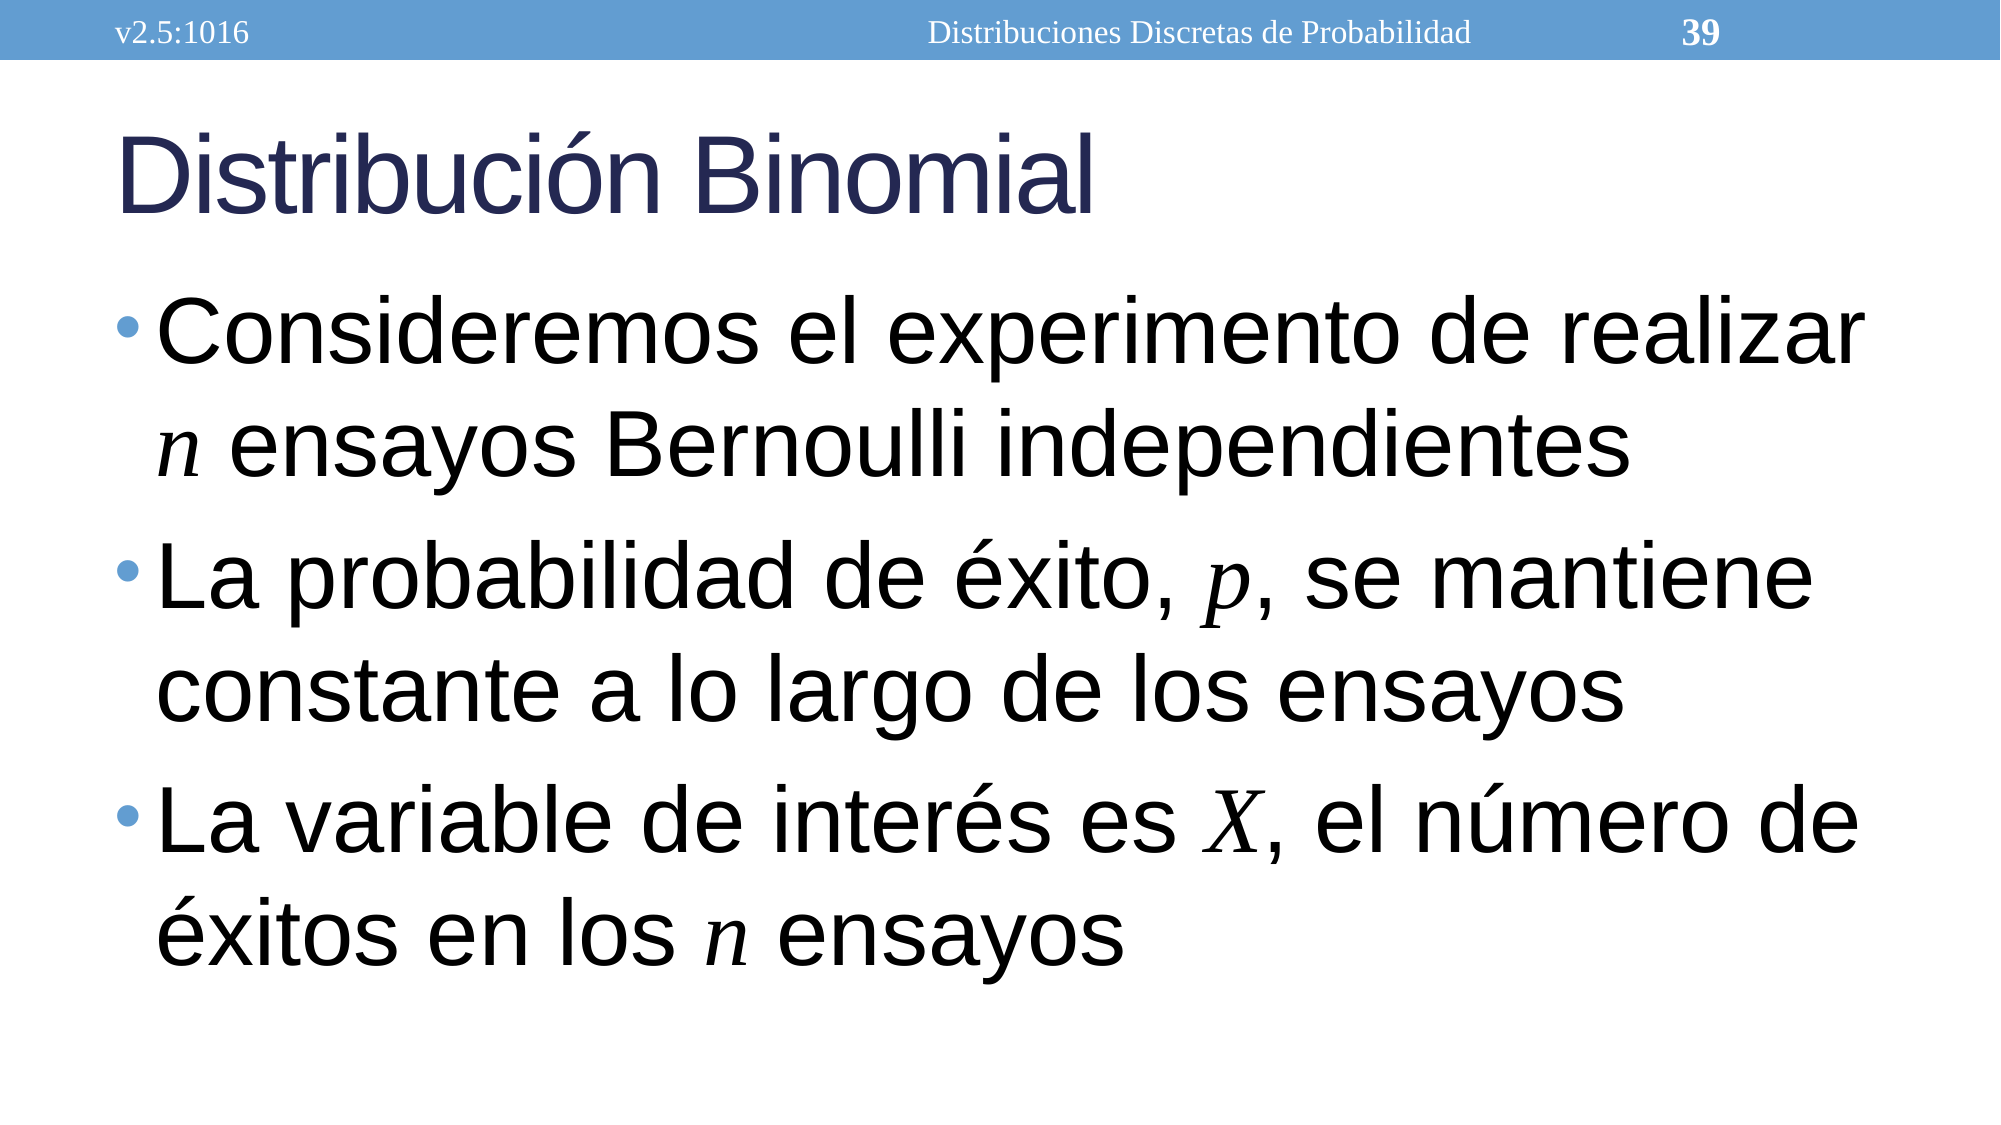

v2.5:1016
Distribuciones Discretas de Probabilidad
39
# Distribución Binomial
Consideremos el experimento de realizar n ensayos Bernoulli independientes
La probabilidad de éxito, p, se mantiene constante a lo largo de los ensayos
La variable de interés es X, el número de éxitos en los n ensayos